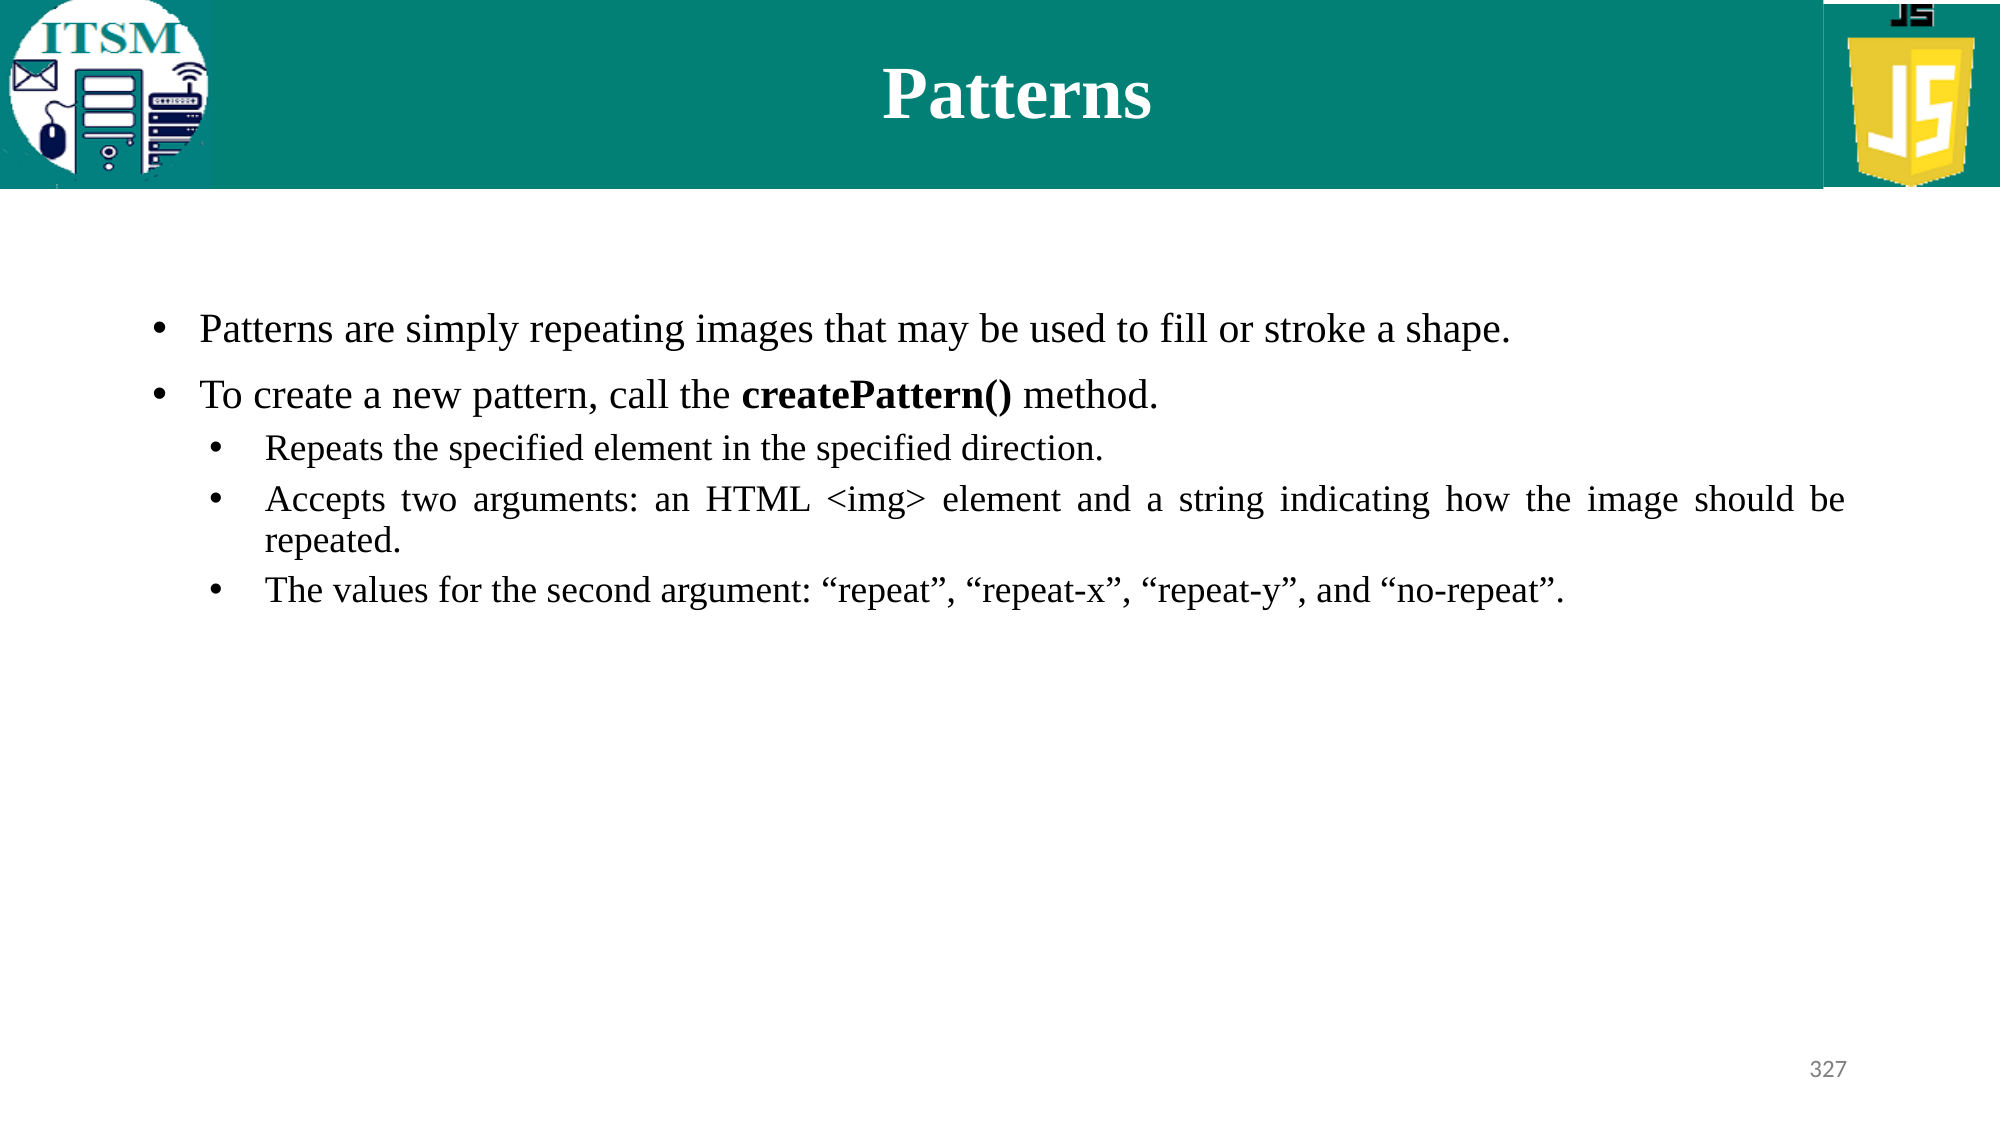

# Patterns
Patterns are simply repeating images that may be used to fill or stroke a shape.
To create a new pattern, call the createPattern() method.
Repeats the specified element in the specified direction.
Accepts two arguments: an HTML <img> element and a string indicating how the image should be repeated.
The values for the second argument: “repeat”, “repeat-x”, “repeat-y”, and “no-repeat”.

327